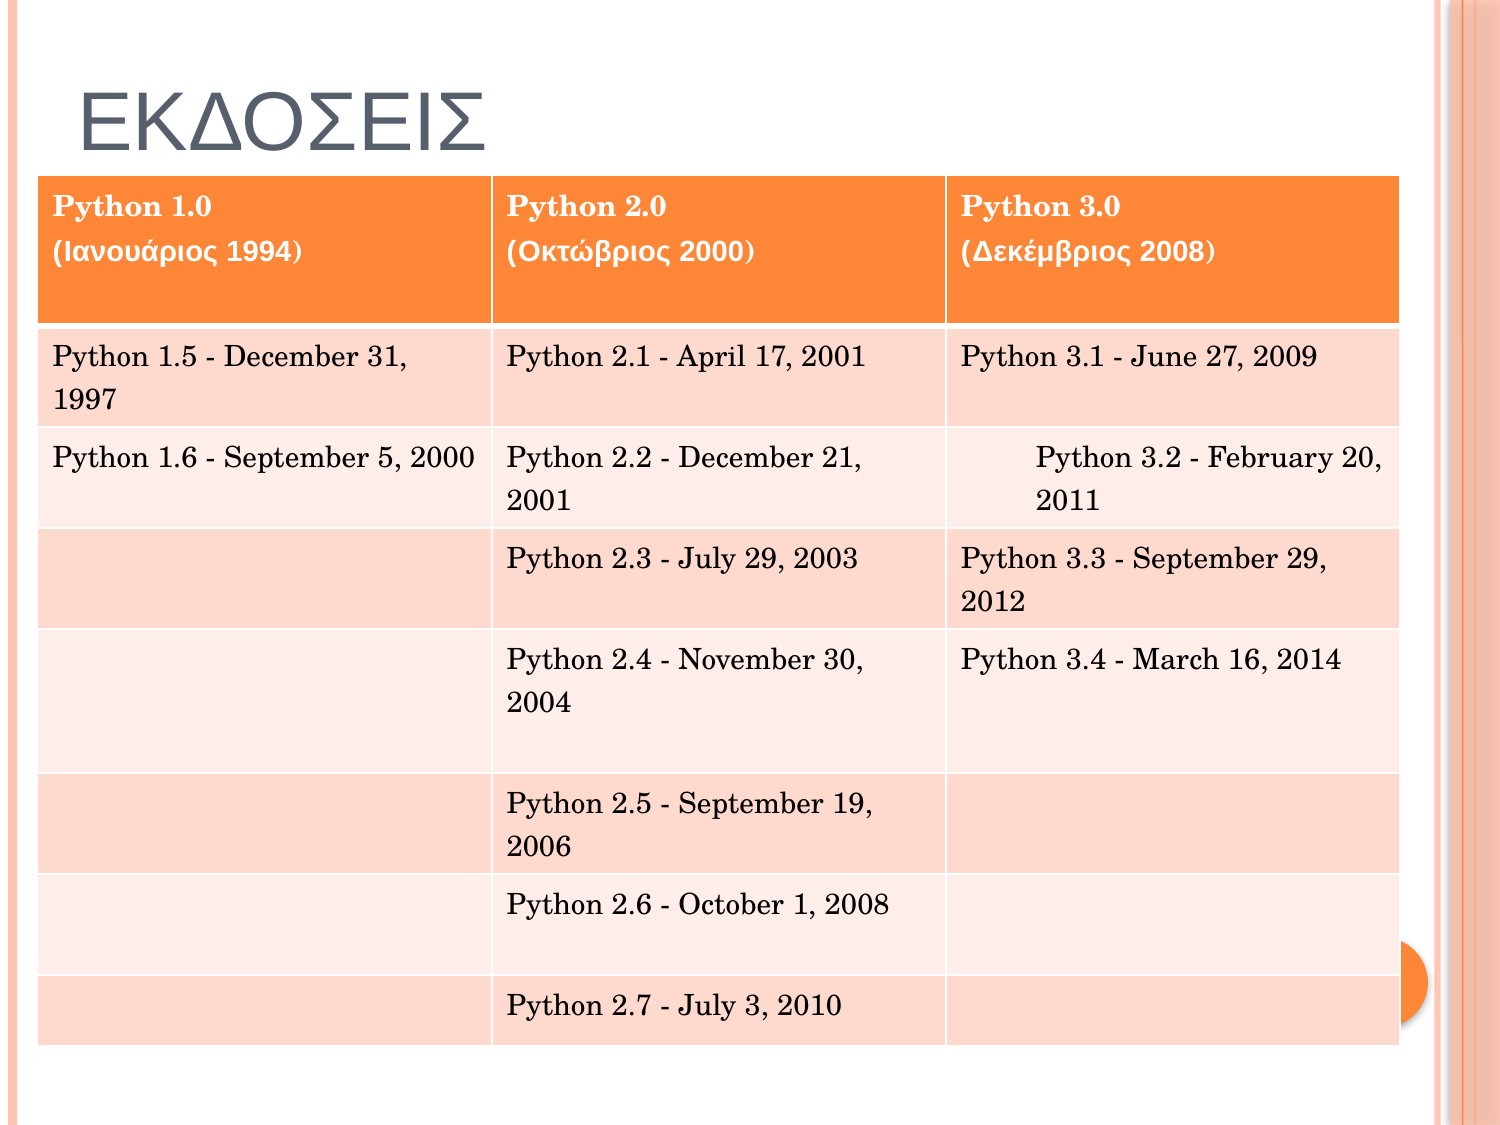

# ΕΚΔΟΣΕΙΣ
| Python 1.0 (Ιανουάριος 1994) | Python 2.0 (Οκτώβριος 2000) | Python 3.0 (Δεκέμβριος 2008) |
| --- | --- | --- |
| Python 1.5 - December 31, 1997 | Python 2.1 - April 17, 2001 | Python 3.1 - June 27, 2009 |
| Python 1.6 - September 5, 2000 | Python 2.2 - December 21, 2001 | Python 3.2 - February 20, 2011 |
|  | Python 2.3 - July 29, 2003 | Python 3.3 - September 29, 2012 |
|  | Python 2.4 - November 30, 2004 | Python 3.4 - March 16, 2014 |
|  | Python 2.5 - September 19, 2006 |  |
|  | Python 2.6 - October 1, 2008 |  |
|  | Python 2.7 - July 3, 2010 |  |
4